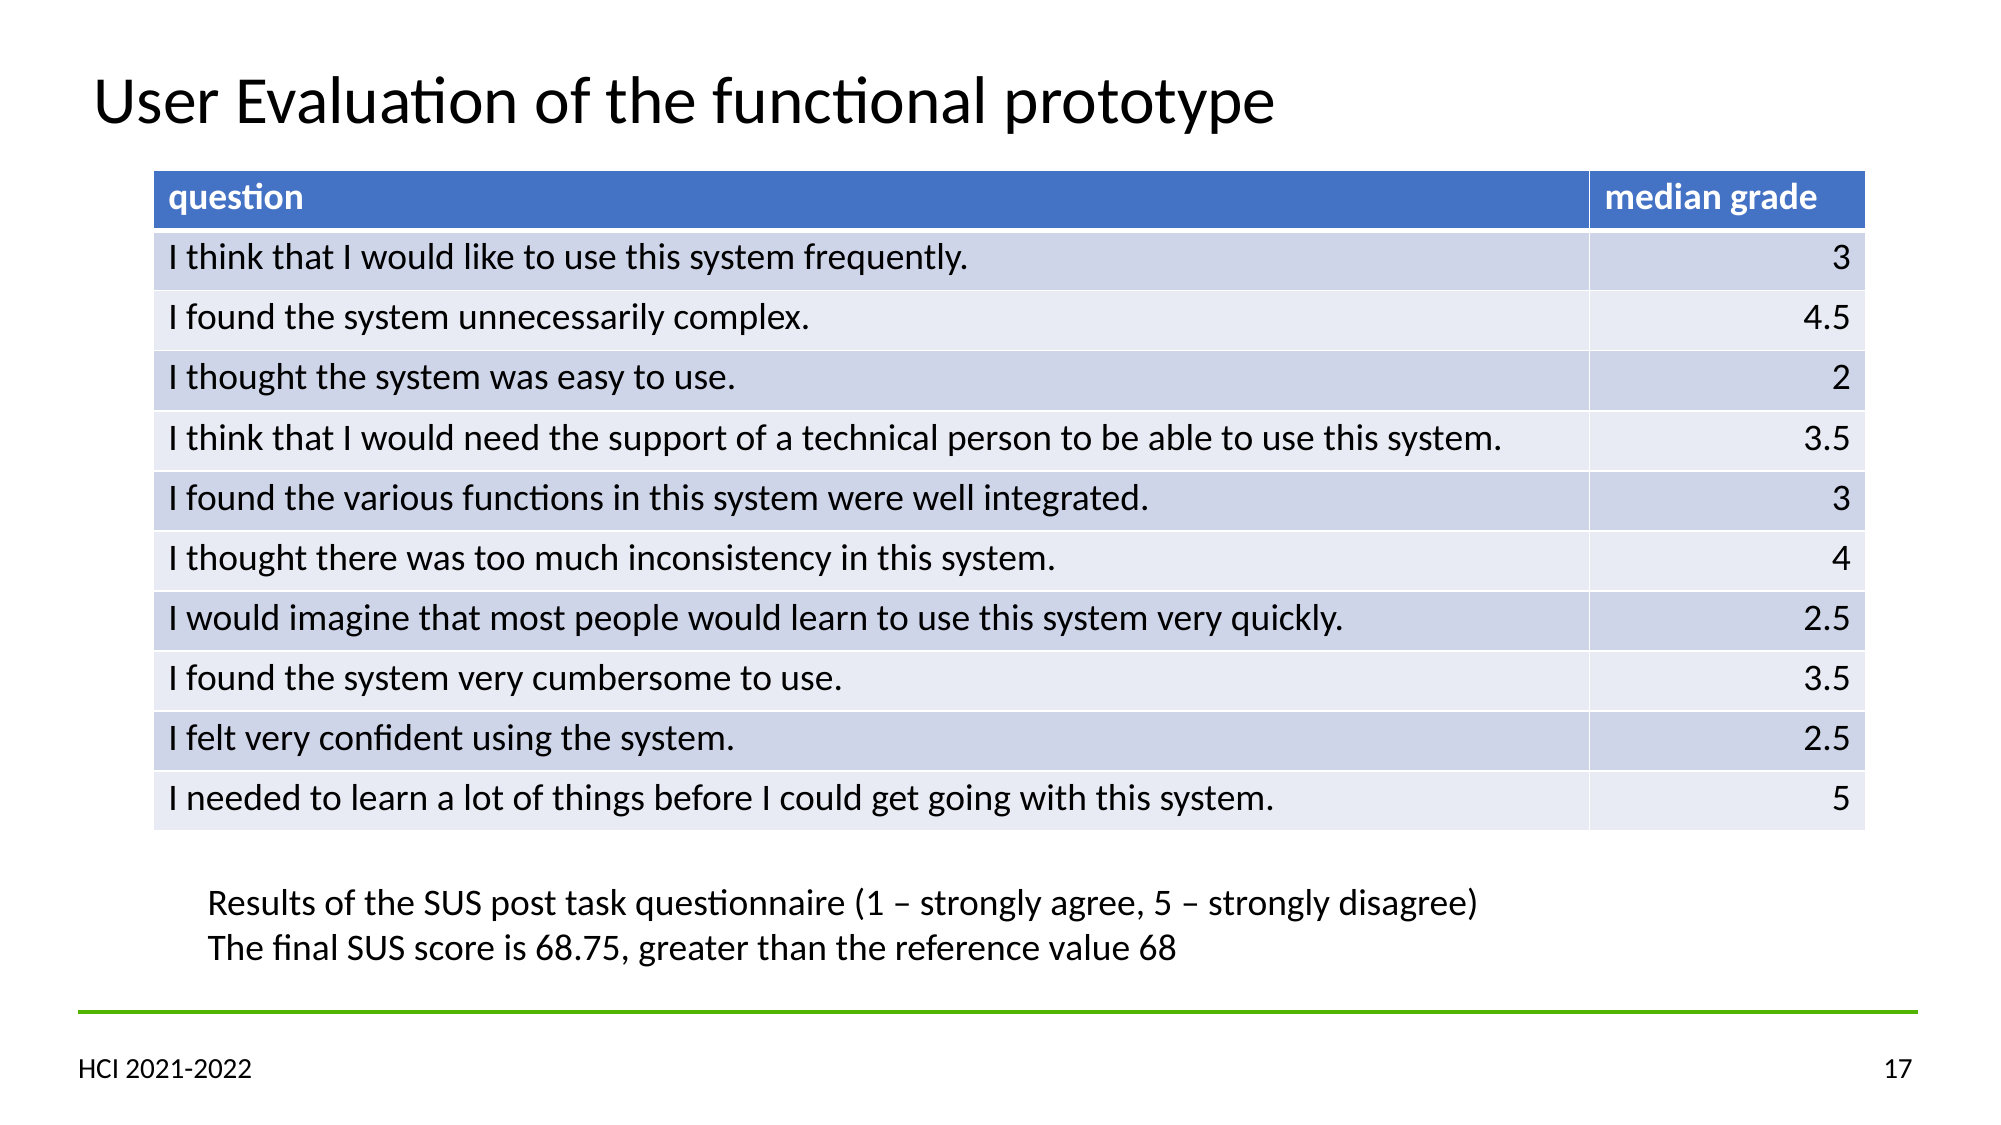

User Evaluation of the functional prototype
| question | median grade |
| --- | --- |
| I think that I would like to use this system frequently. | 3 |
| I found the system unnecessarily complex. | 4.5 |
| I thought the system was easy to use. | 2 |
| I think that I would need the support of a technical person to be able to use this system. | 3.5 |
| I found the various functions in this system were well integrated. | 3 |
| I thought there was too much inconsistency in this system. | 4 |
| I would imagine that most people would learn to use this system very quickly. | 2.5 |
| I found the system very cumbersome to use. | 3.5 |
| I felt very confident using the system. | 2.5 |
| I needed to learn a lot of things before I could get going with this system. | 5 |
Results of the SUS post task questionnaire (1 – strongly agree, 5 – strongly disagree)
The final SUS score is 68.75, greater than the reference value 68
HCI 2021-2022

17